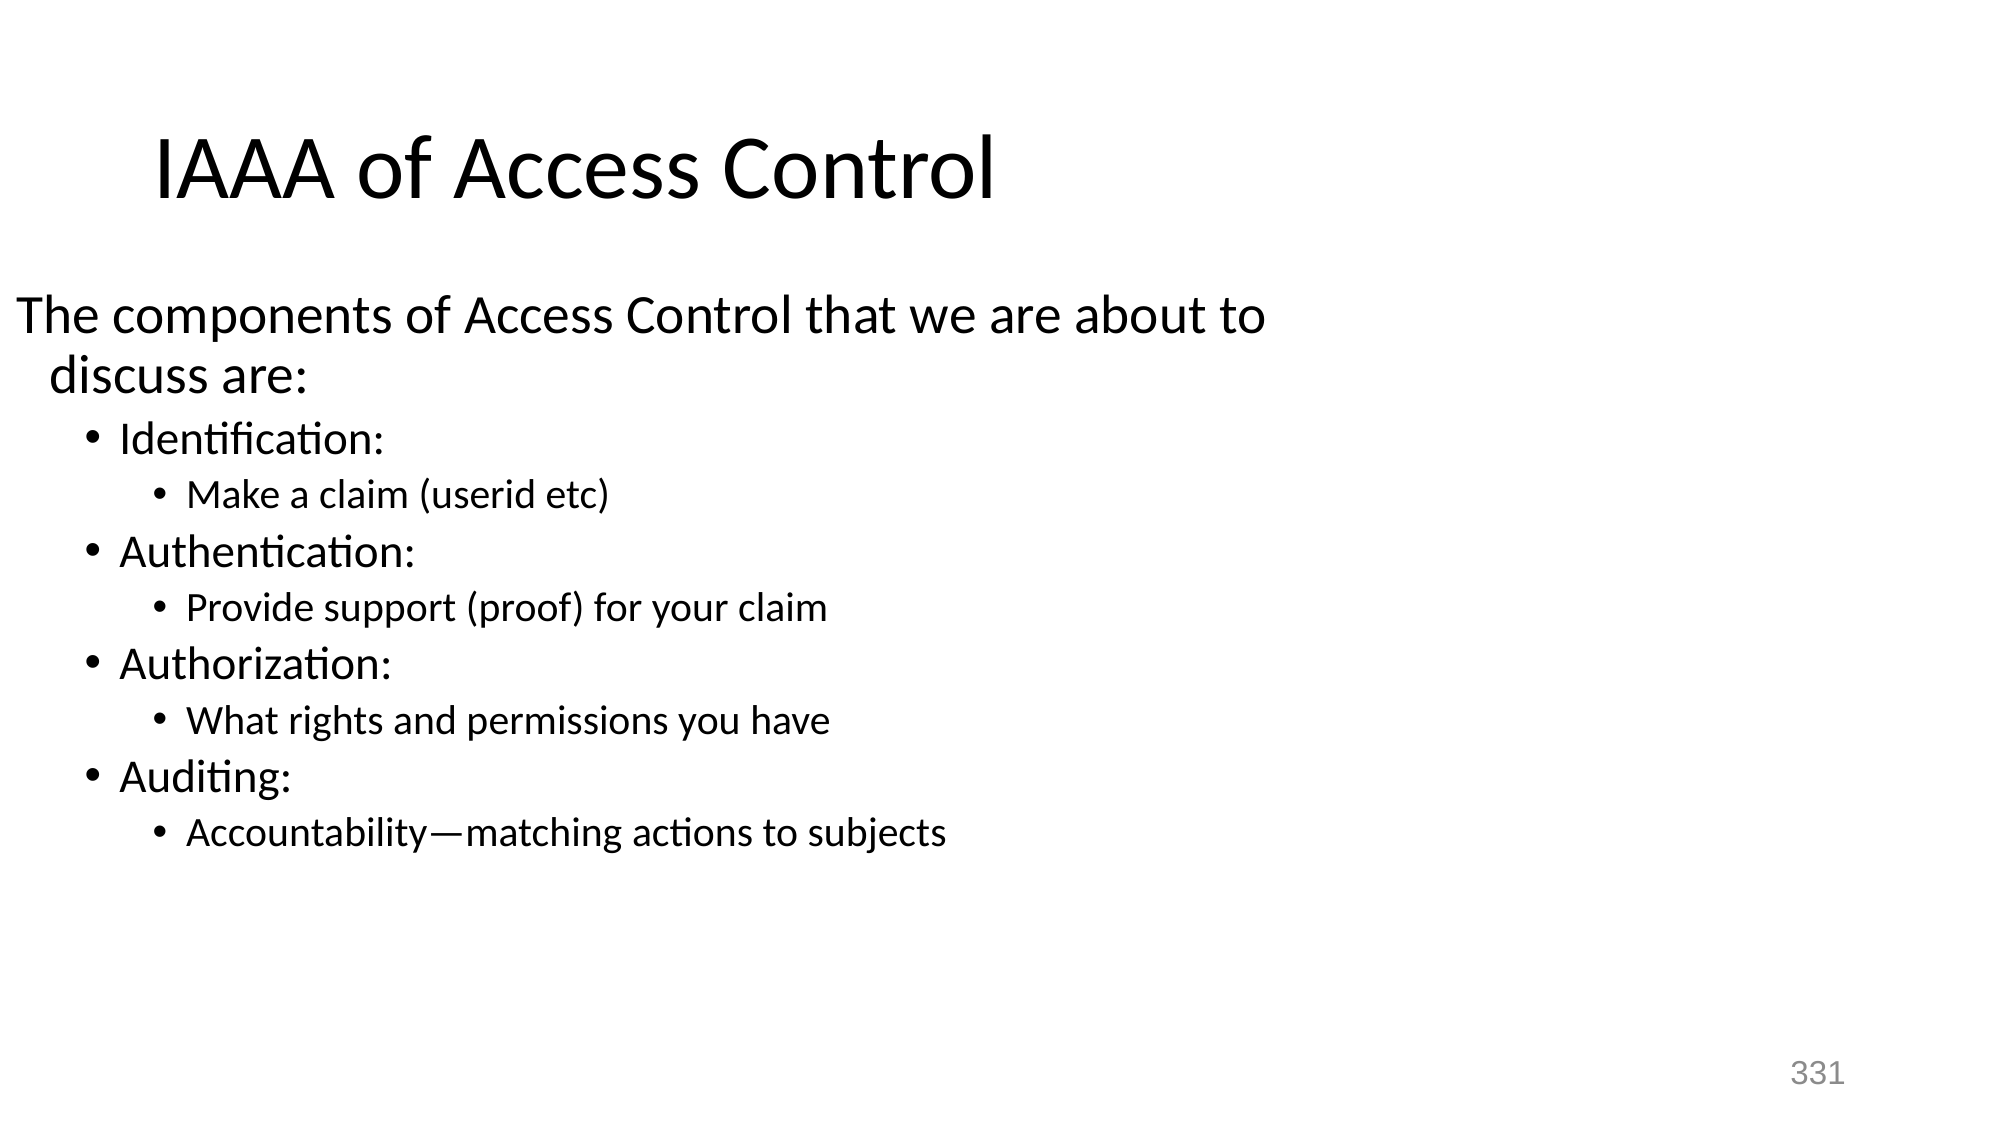

# IAAA of Access Control
The components of Access Control that we are about to discuss are:
Identification:
Make a claim (userid etc)
Authentication:
Provide support (proof) for your claim
Authorization:
What rights and permissions you have
Auditing:
Accountability—matching actions to subjects

331